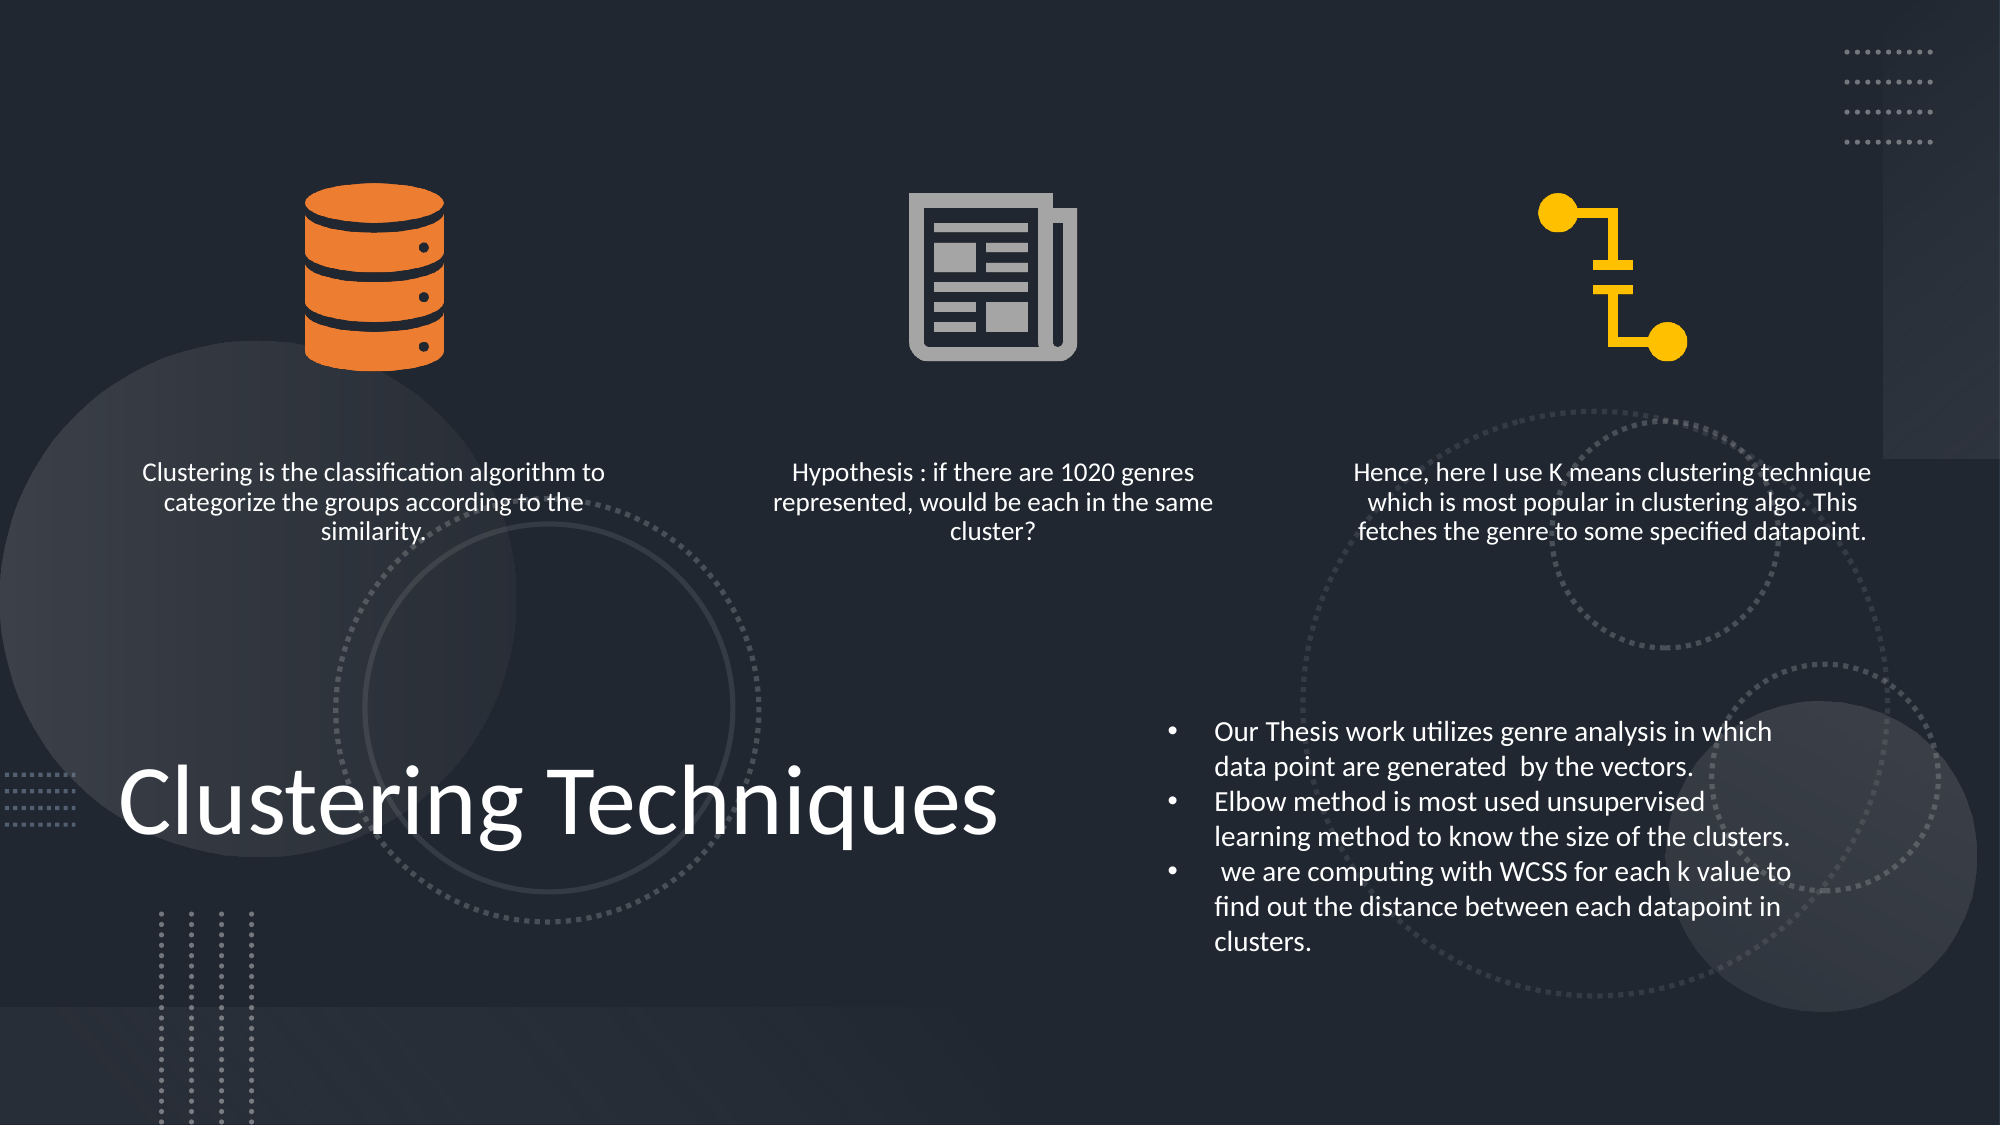

Clustering is the classification algorithm to categorize the groups according to the similarity.
Hypothesis : if there are 1020 genres represented, would be each in the same cluster?
Hence, here I use K means clustering technique which is most popular in clustering algo. This fetches the genre to some specified datapoint.

Our Thesis work utilizes genre analysis in which data point are generated  by the vectors.
Elbow method is most used unsupervised learning method to know the size of the clusters.
 we are computing with WCSS for each k value to find out the distance between each datapoint in clusters.

# Clustering Techniques